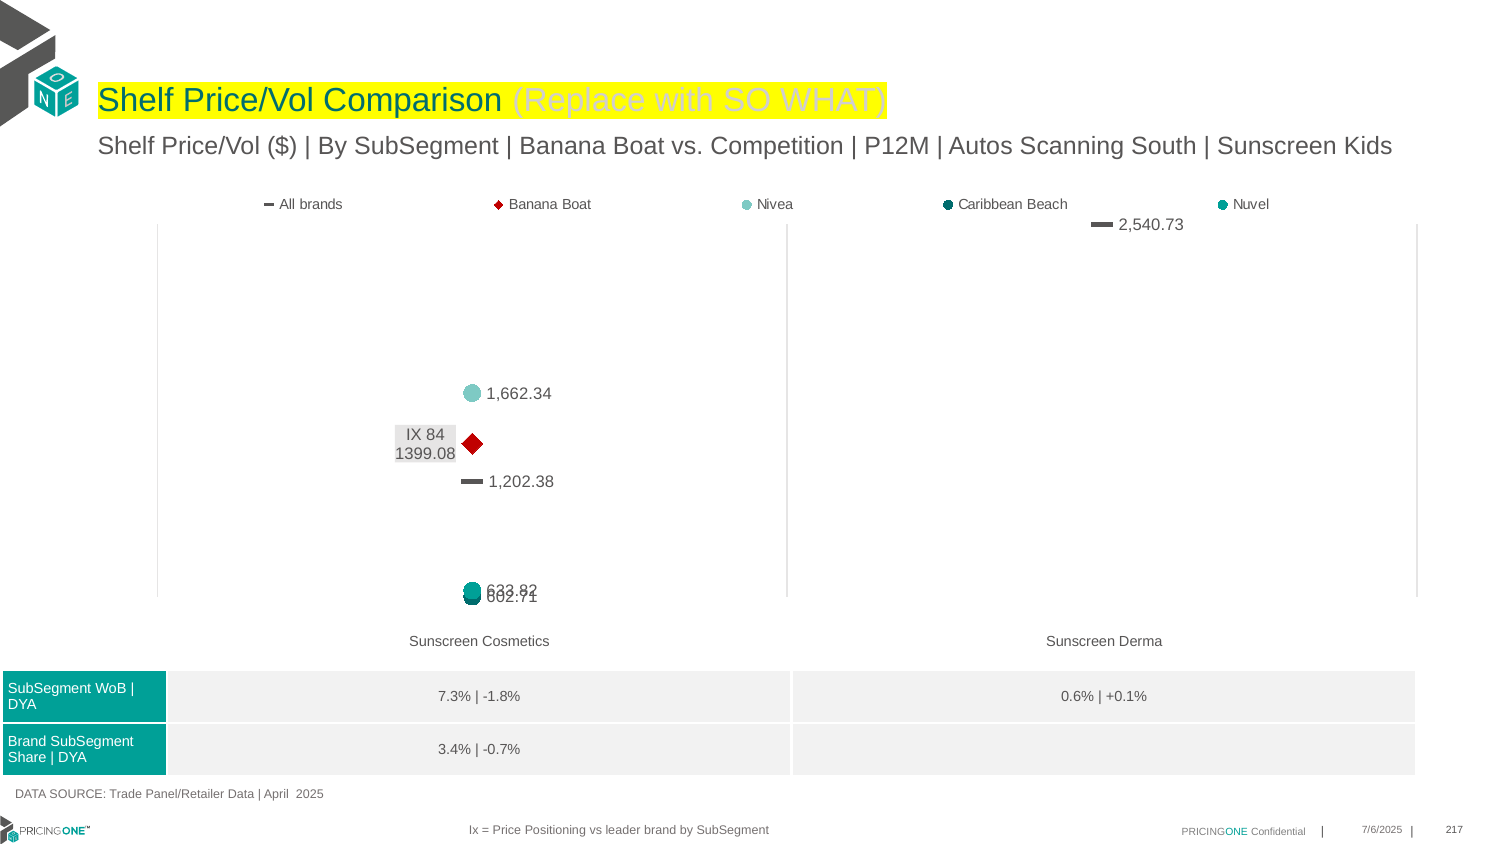

# Shelf Price/Vol Comparison (Replace with SO WHAT)
Shelf Price/Vol ($) | By SubSegment | Banana Boat vs. Competition | P12M | Autos Scanning South | Sunscreen Kids

### Chart

| Category | All brands | Banana Boat | Nivea | Caribbean Beach | Nuvel |
|---|---|---|---|---|---|
| IX 84 | 1202.38 | 1399.08 | 1662.34 | 602.71 | 633.82 |
| None | 2540.73 | None | None | None | None |
|  | Sunscreen Cosmetics | Sunscreen Derma |
| --- | --- | --- |
| SubSegment WoB | DYA | 7.3% | -1.8% | 0.6% | +0.1% |
| Brand SubSegment Share | DYA | 3.4% | -0.7% |  |
DATA SOURCE: Trade Panel/Retailer Data | April  2025
Ix = Price Positioning vs leader brand by SubSegment
7/6/2025
217